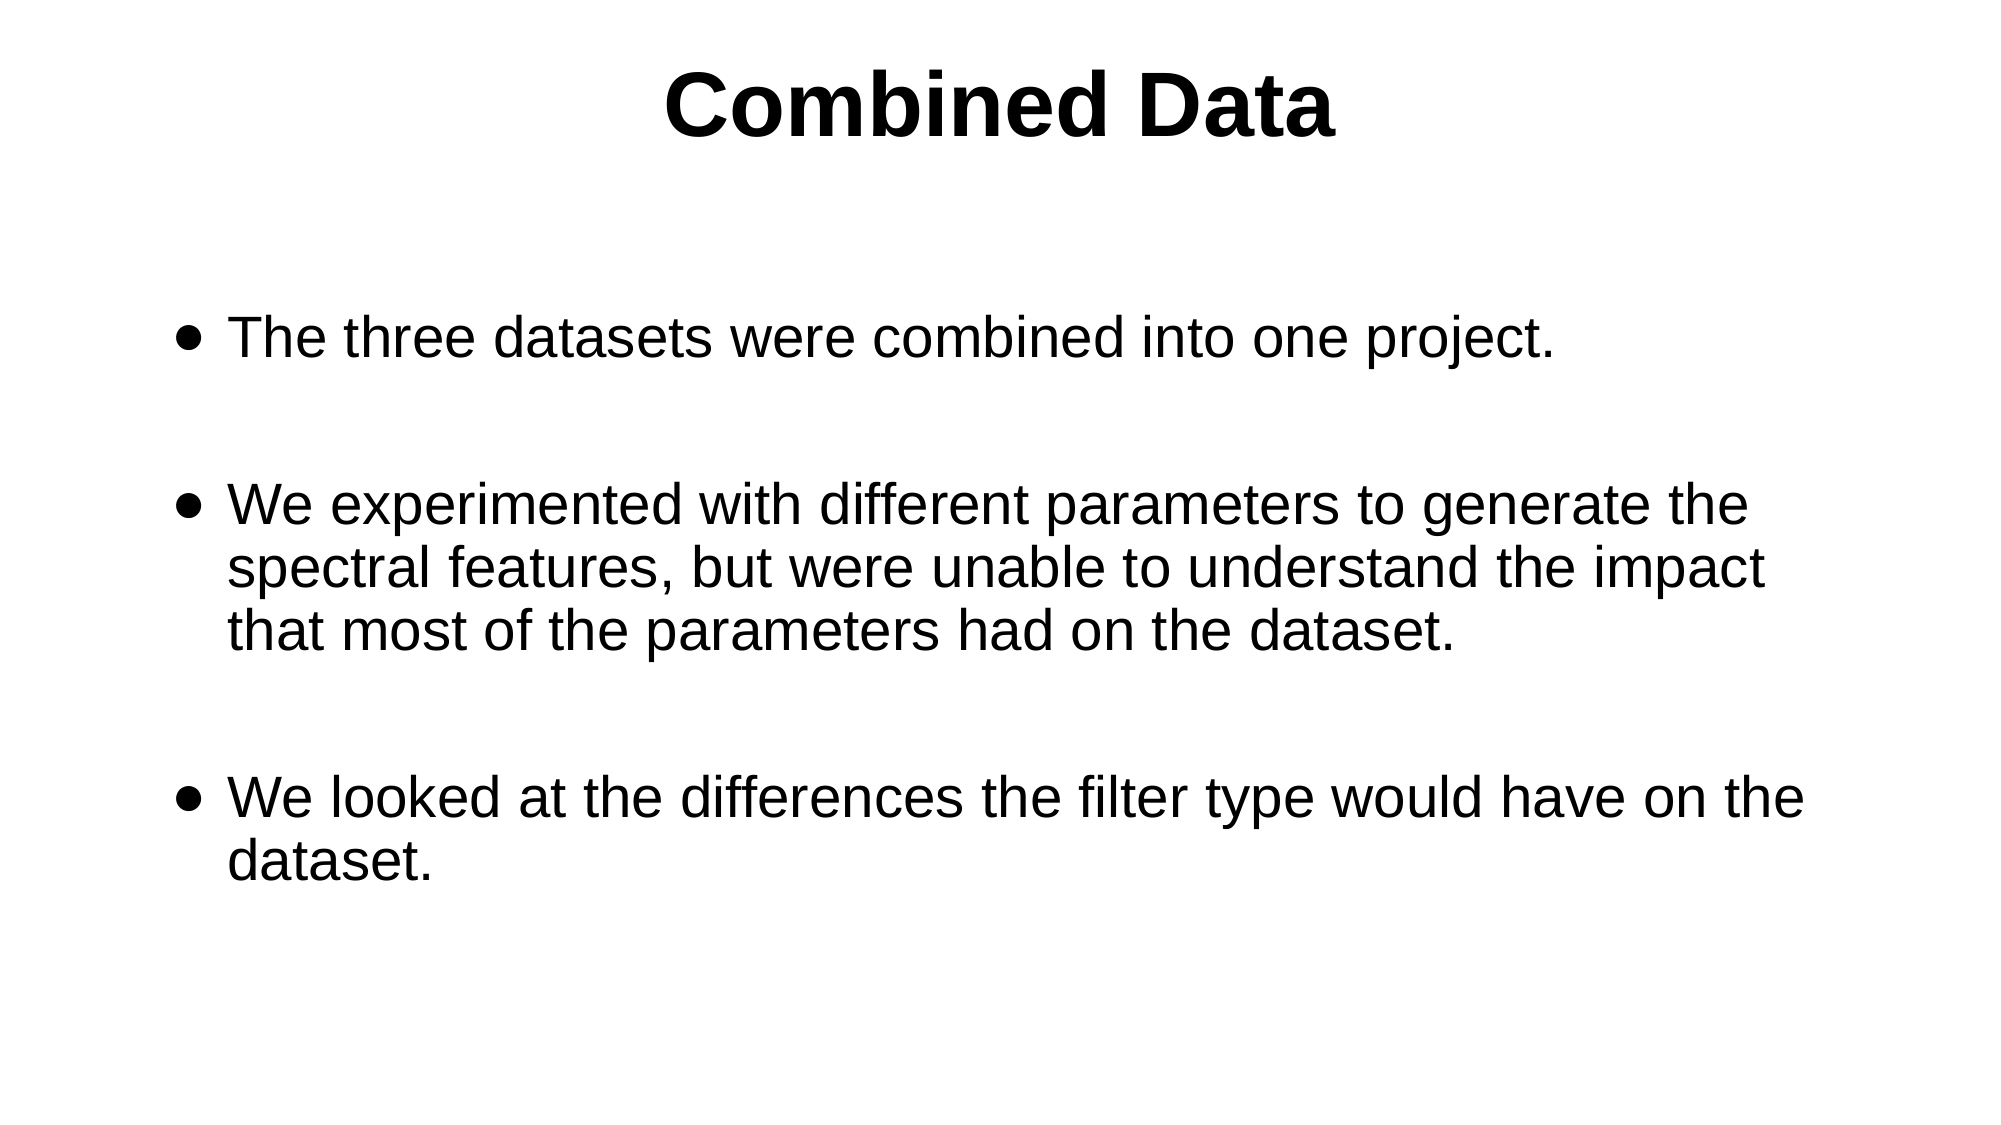

# Combined Data
The three datasets were combined into one project.

We experimented with different parameters to generate the spectral features, but were unable to understand the impact that most of the parameters had on the dataset.

We looked at the differences the filter type would have on the dataset.